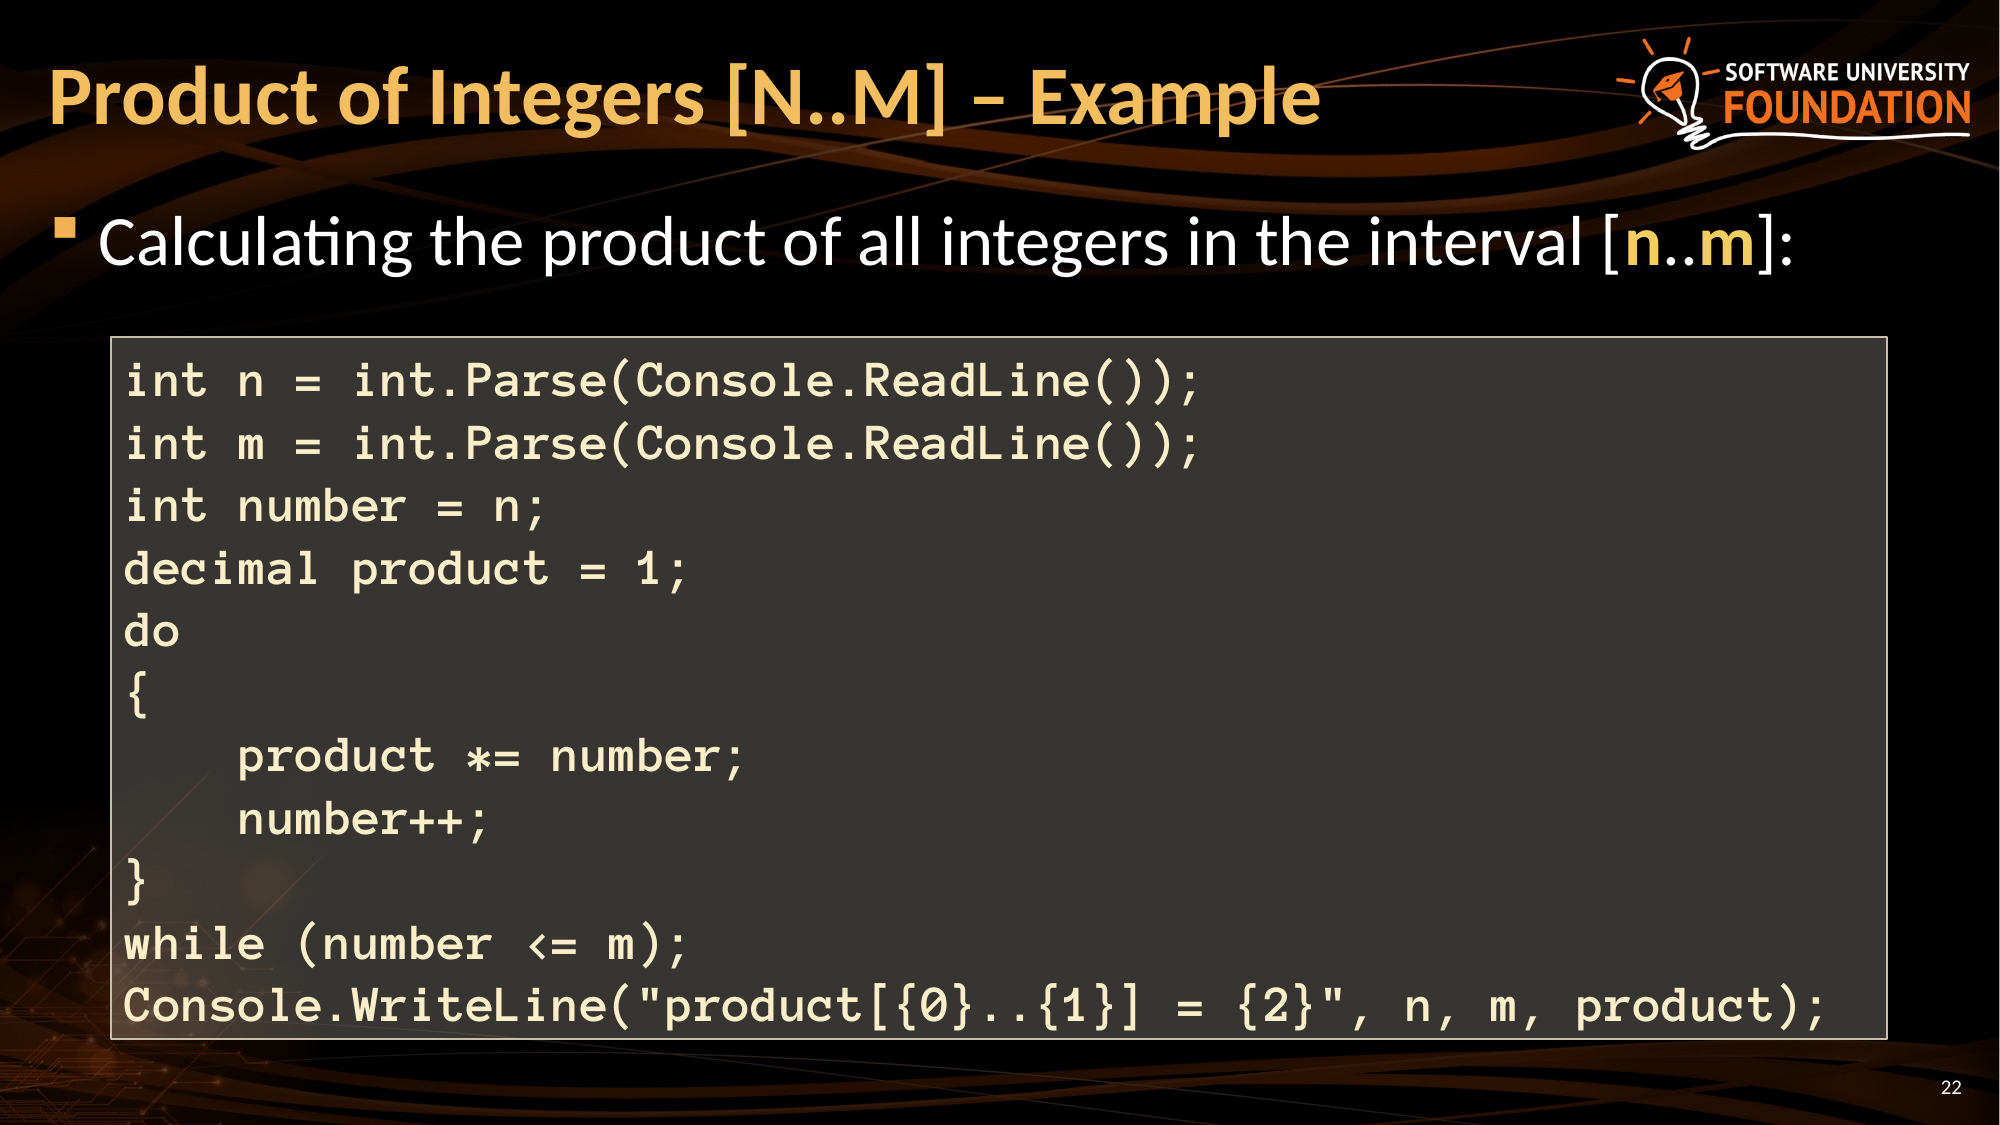

# Product of Integers [N..M] – Example
Calculating the product of all integers in the interval [n..m]:
int n = int.Parse(Console.ReadLine());
int m = int.Parse(Console.ReadLine());
int number = n;
decimal product = 1;
do
{
    product *= number;
    number++;
}
while (number <= m);
Console.WriteLine("product[{0}..{1}] = {2}", n, m, product);
22